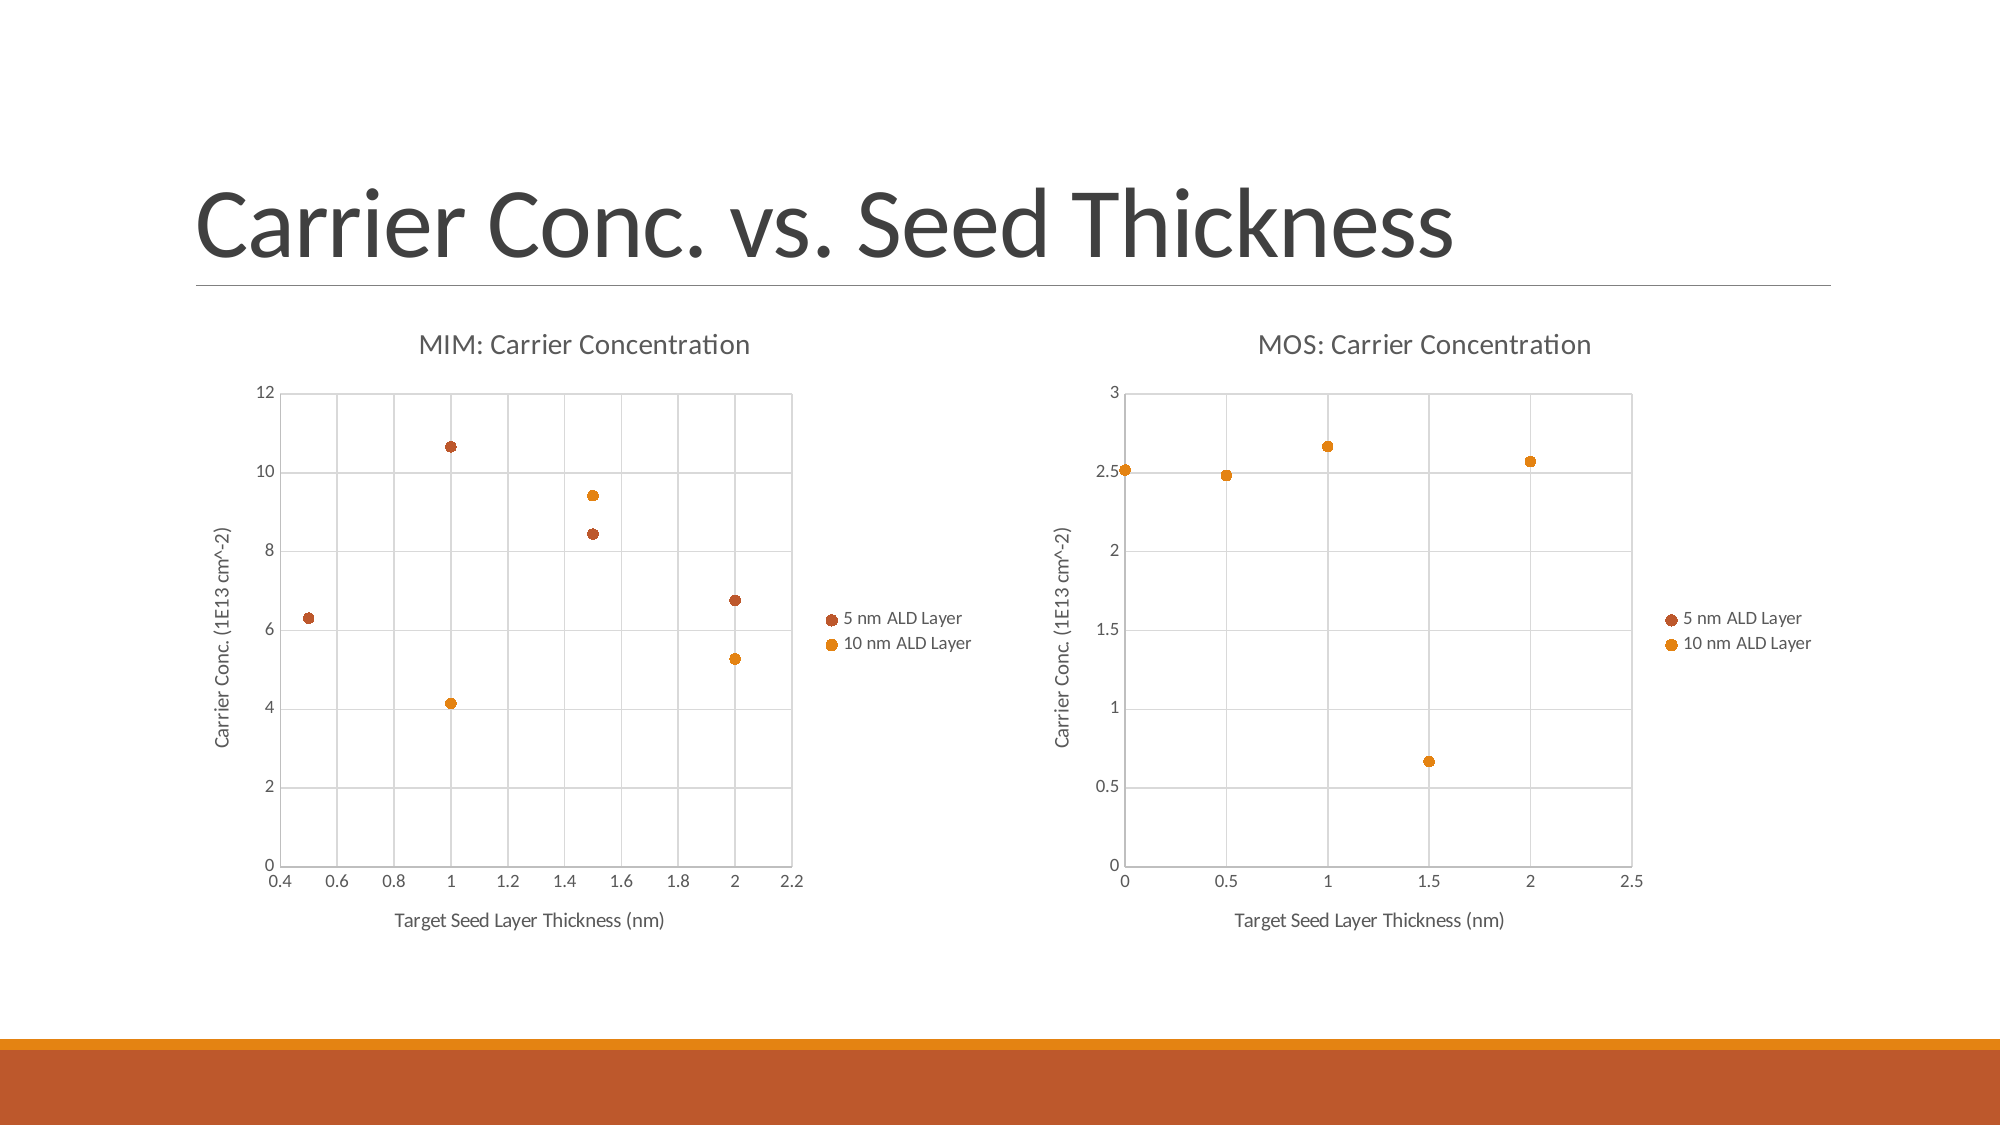

# Carrier Conc. vs. Seed Thickness

### Chart: MIM: Carrier Concentration

| Category |  |  |
|---|---|---|

### Chart: MOS: Carrier Concentration

| Category |  |  |
|---|---|---|